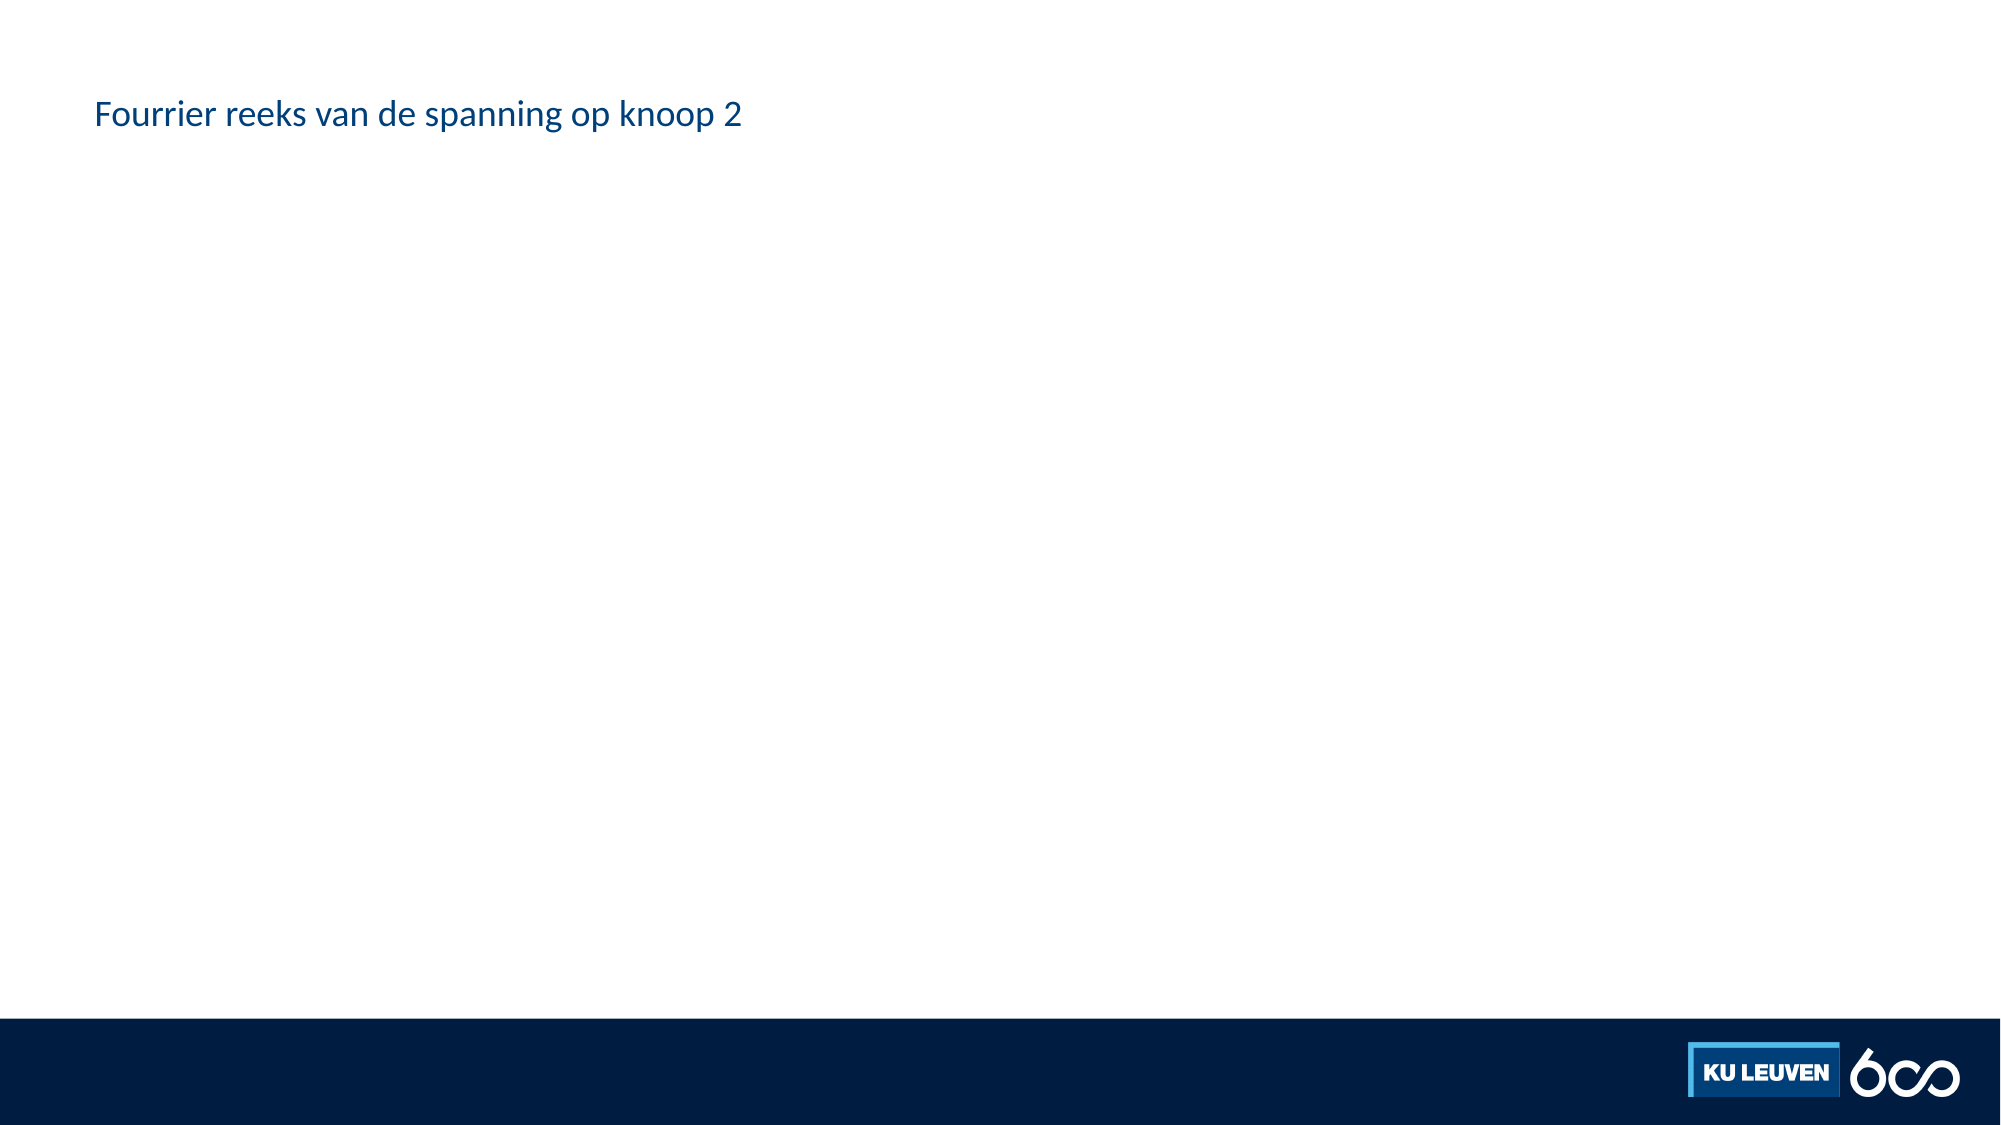

# Fourrier reeks van de spanning op knoop 2